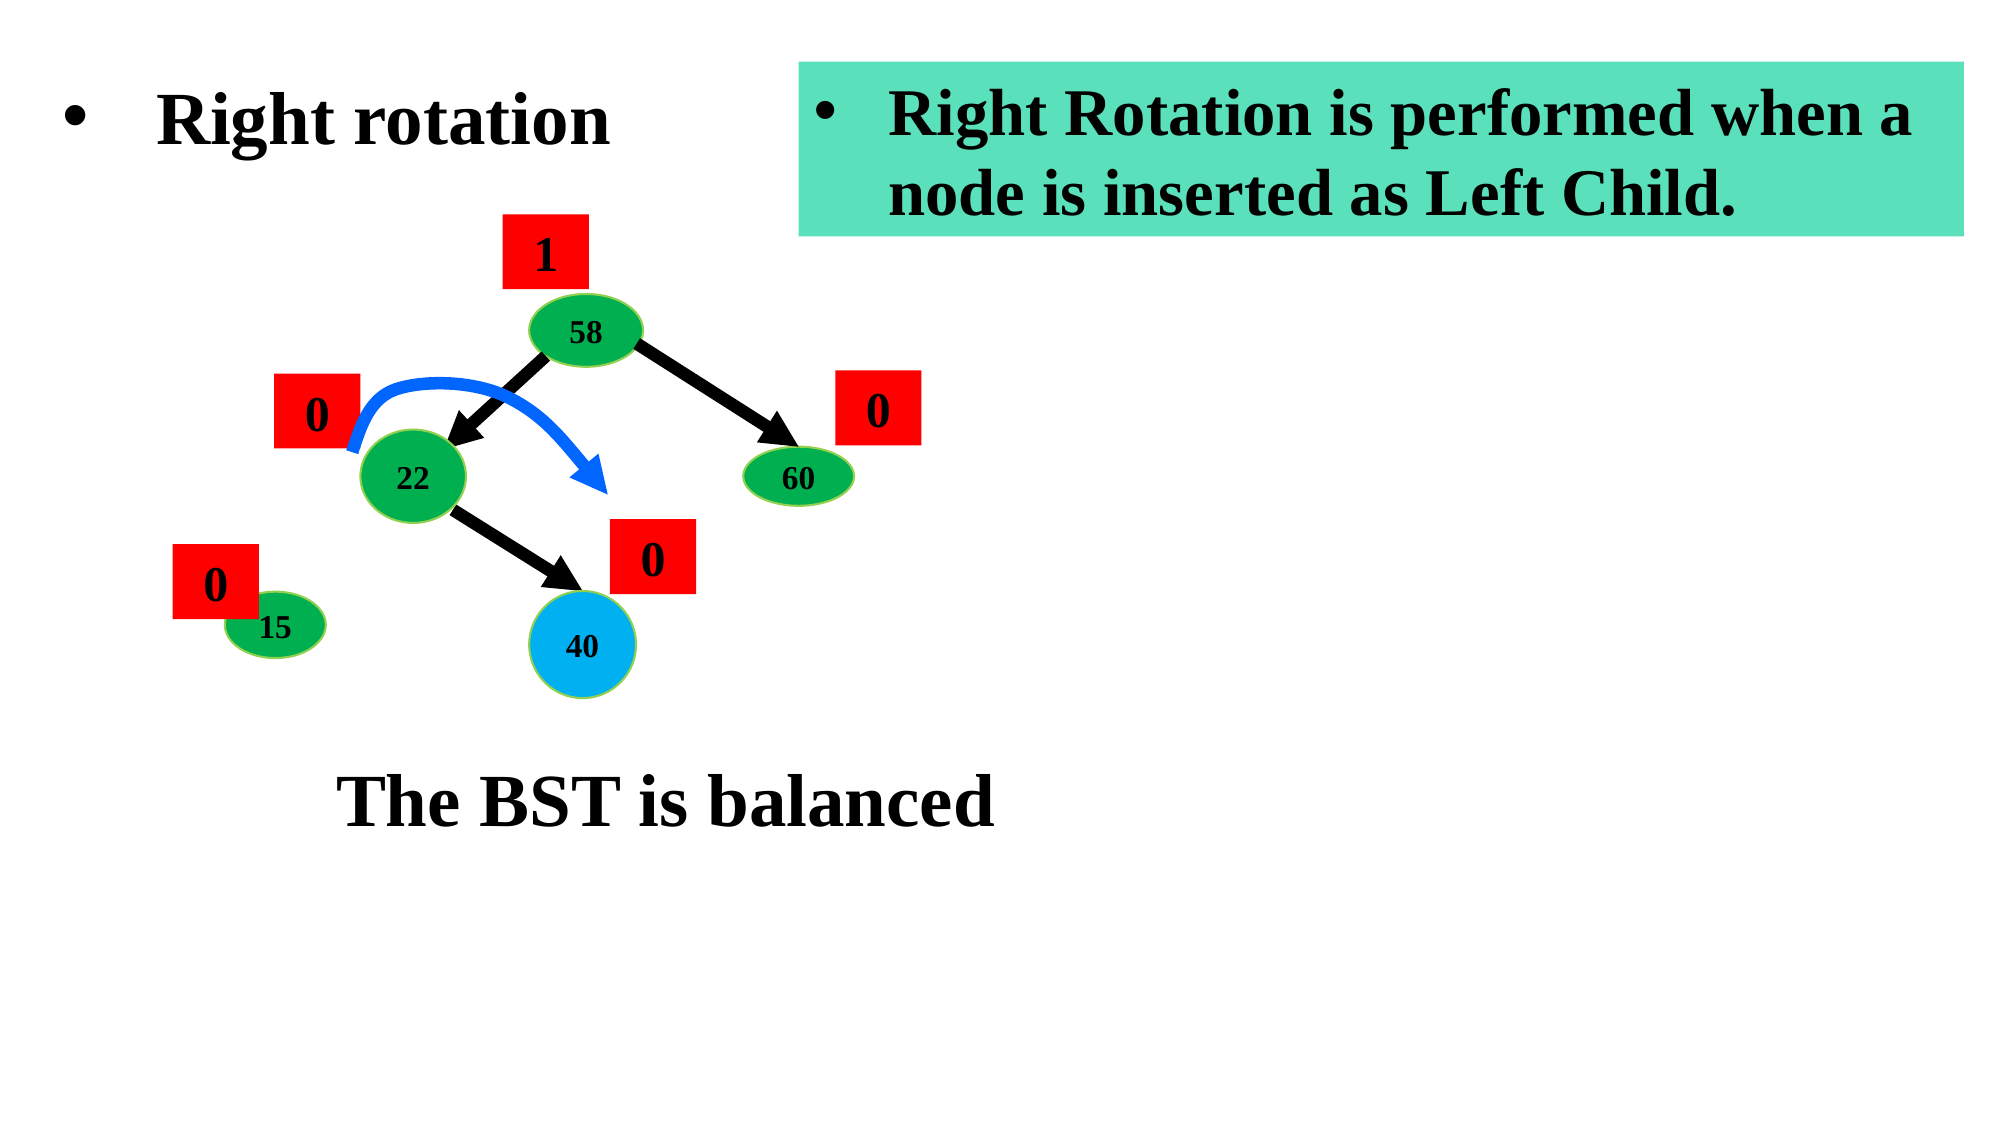

Right Rotation is performed when a node is inserted as Left Child.
Right rotation
1
58

0
0
22
60
0
0
40
15
The BST is balanced